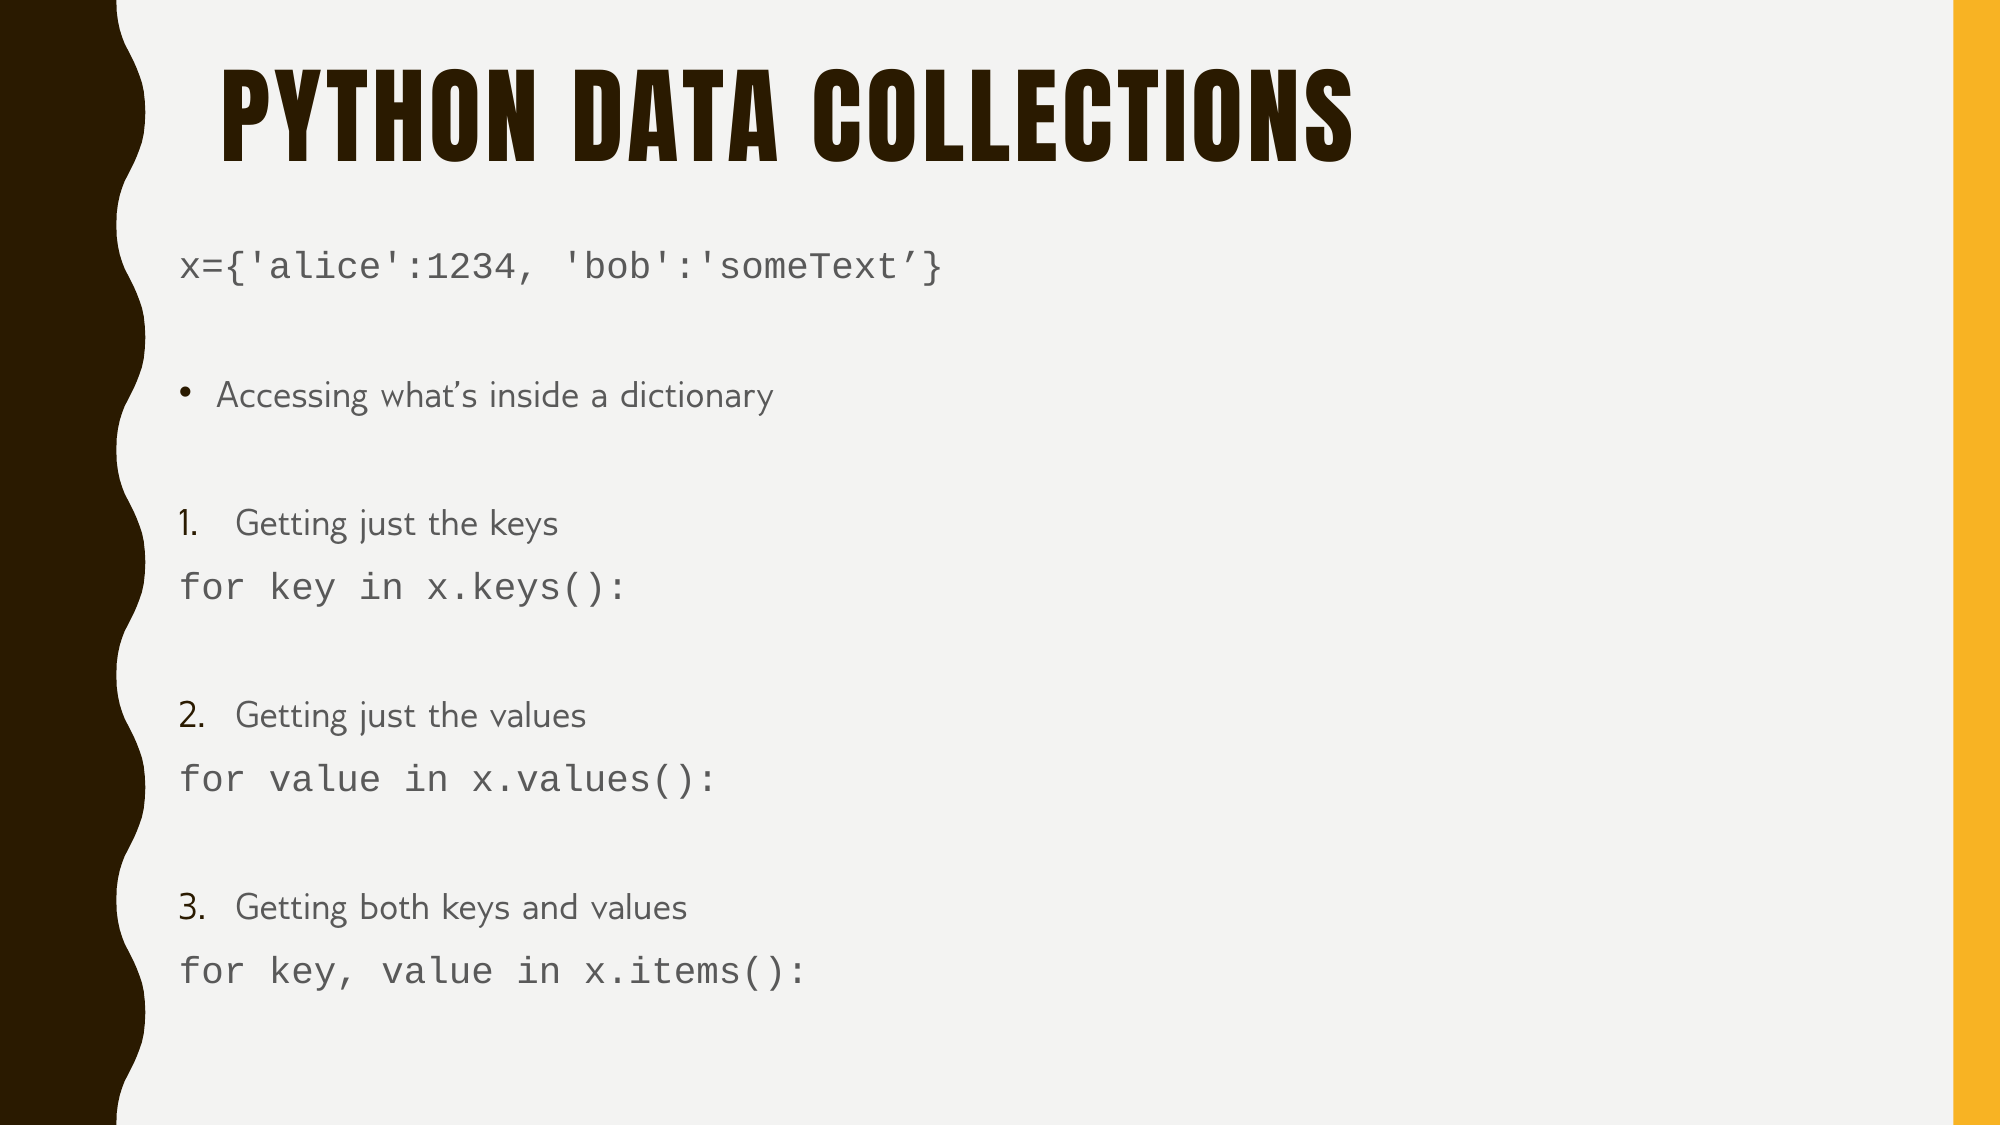

# Python Data Collections
x={'alice':1234, 'bob':'someText’}

Accessing what’s inside a dictionary

Getting just the keys
for key in x.keys():

Getting just the values
for value in x.values():

Getting both keys and values
for key, value in x.items():